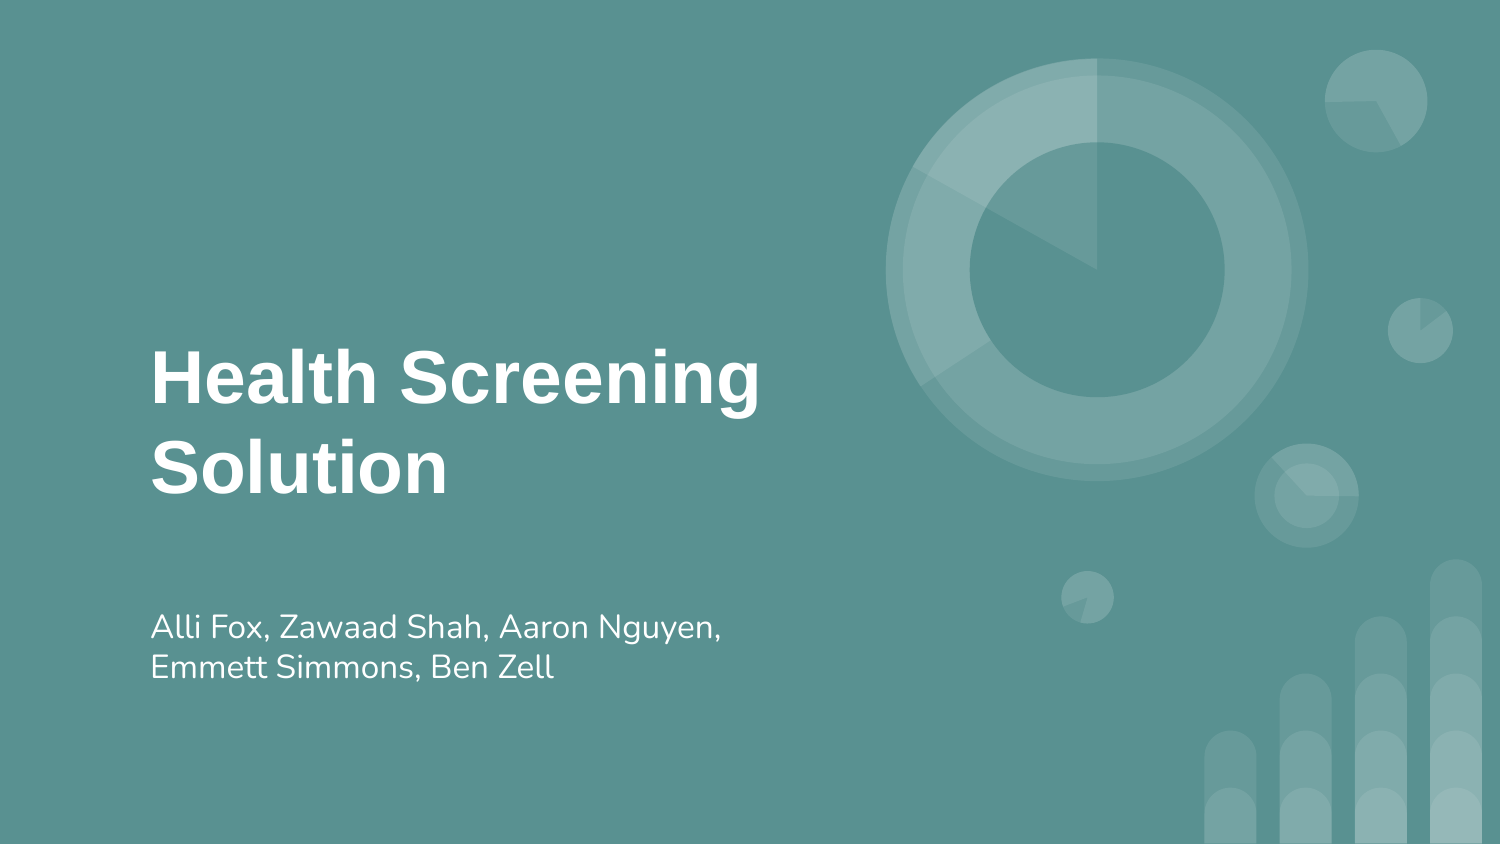

# Health Screening Solution
Alli Fox, Zawaad Shah, Aaron Nguyen, Emmett Simmons, Ben Zell